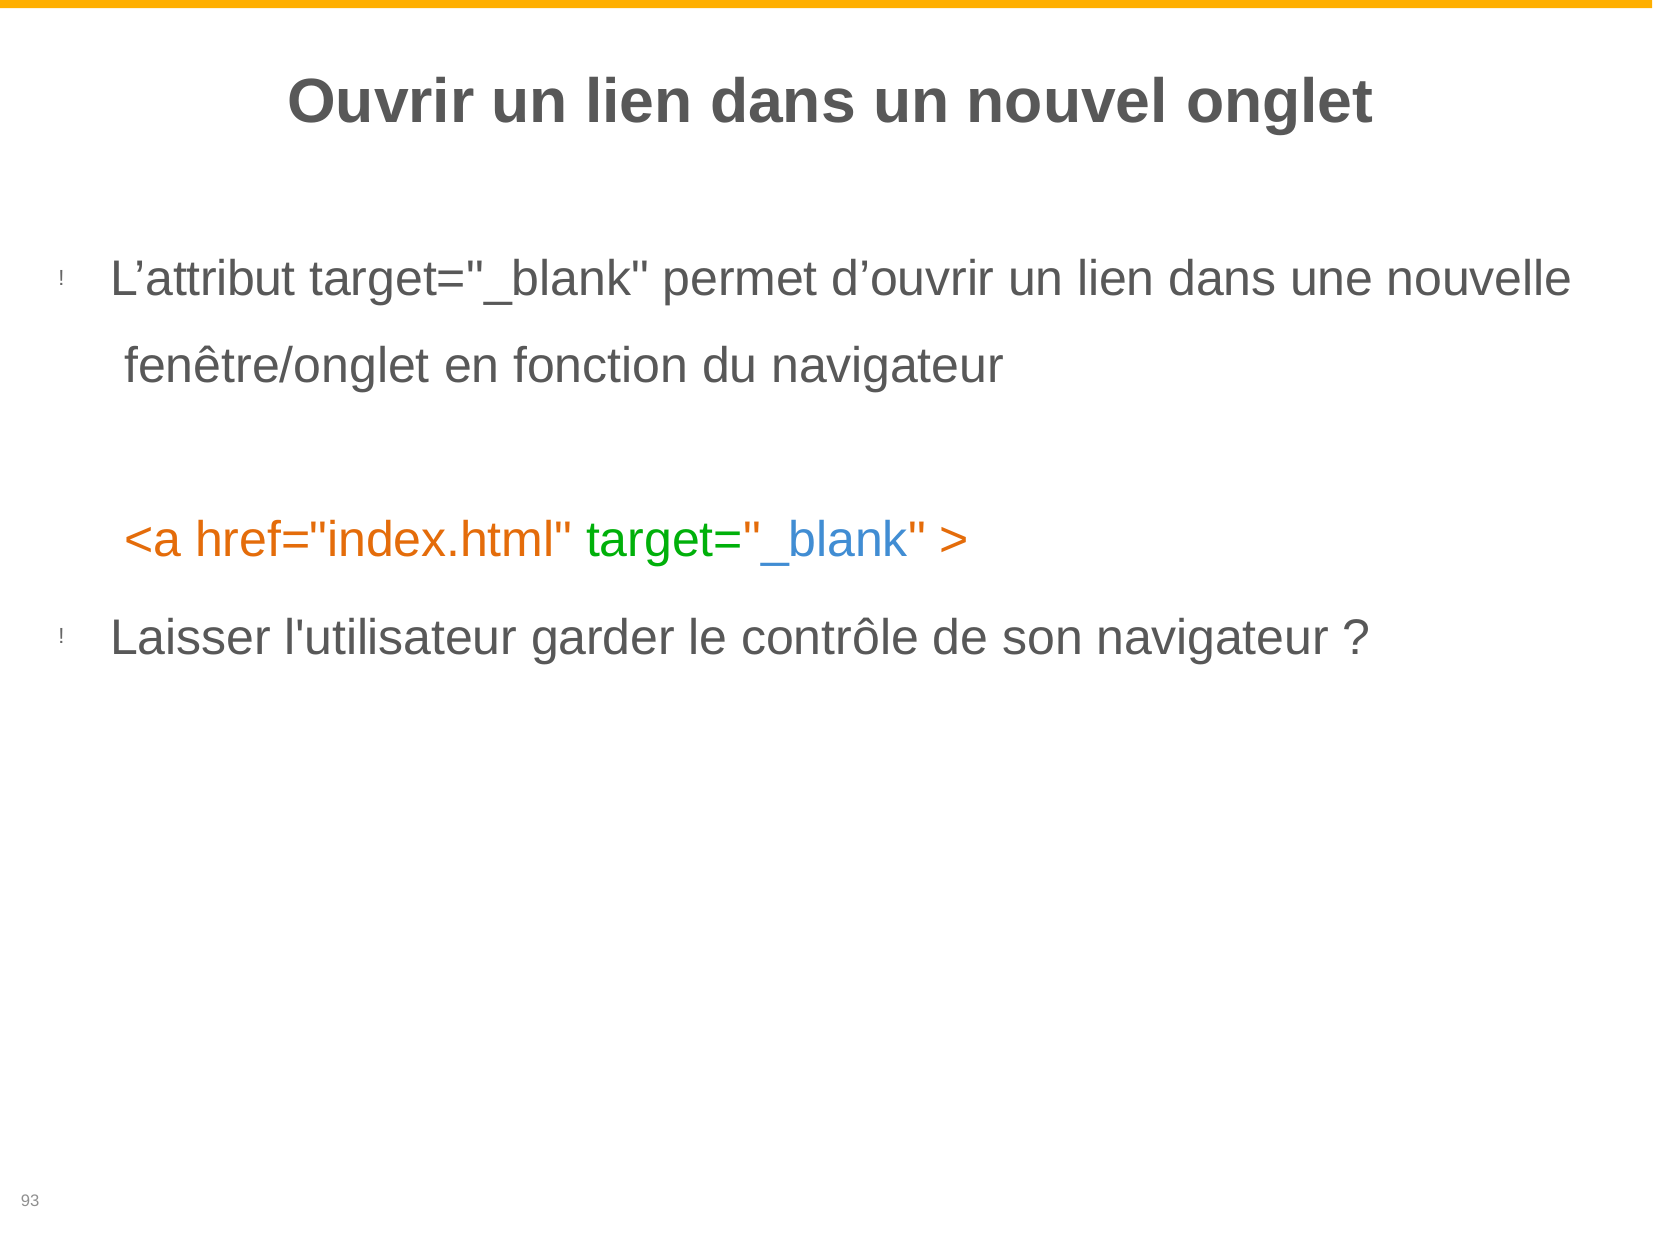

# Ouvrir un lien dans un nouvel onglet
L’attribut target="_blank" permet d’ouvrir un lien dans une nouvelle  fenêtre/onglet en fonction du navigateur
!
<a href="index.html" target="_blank" >
Laisser l'utilisateur garder le contrôle de son navigateur ?
!

93